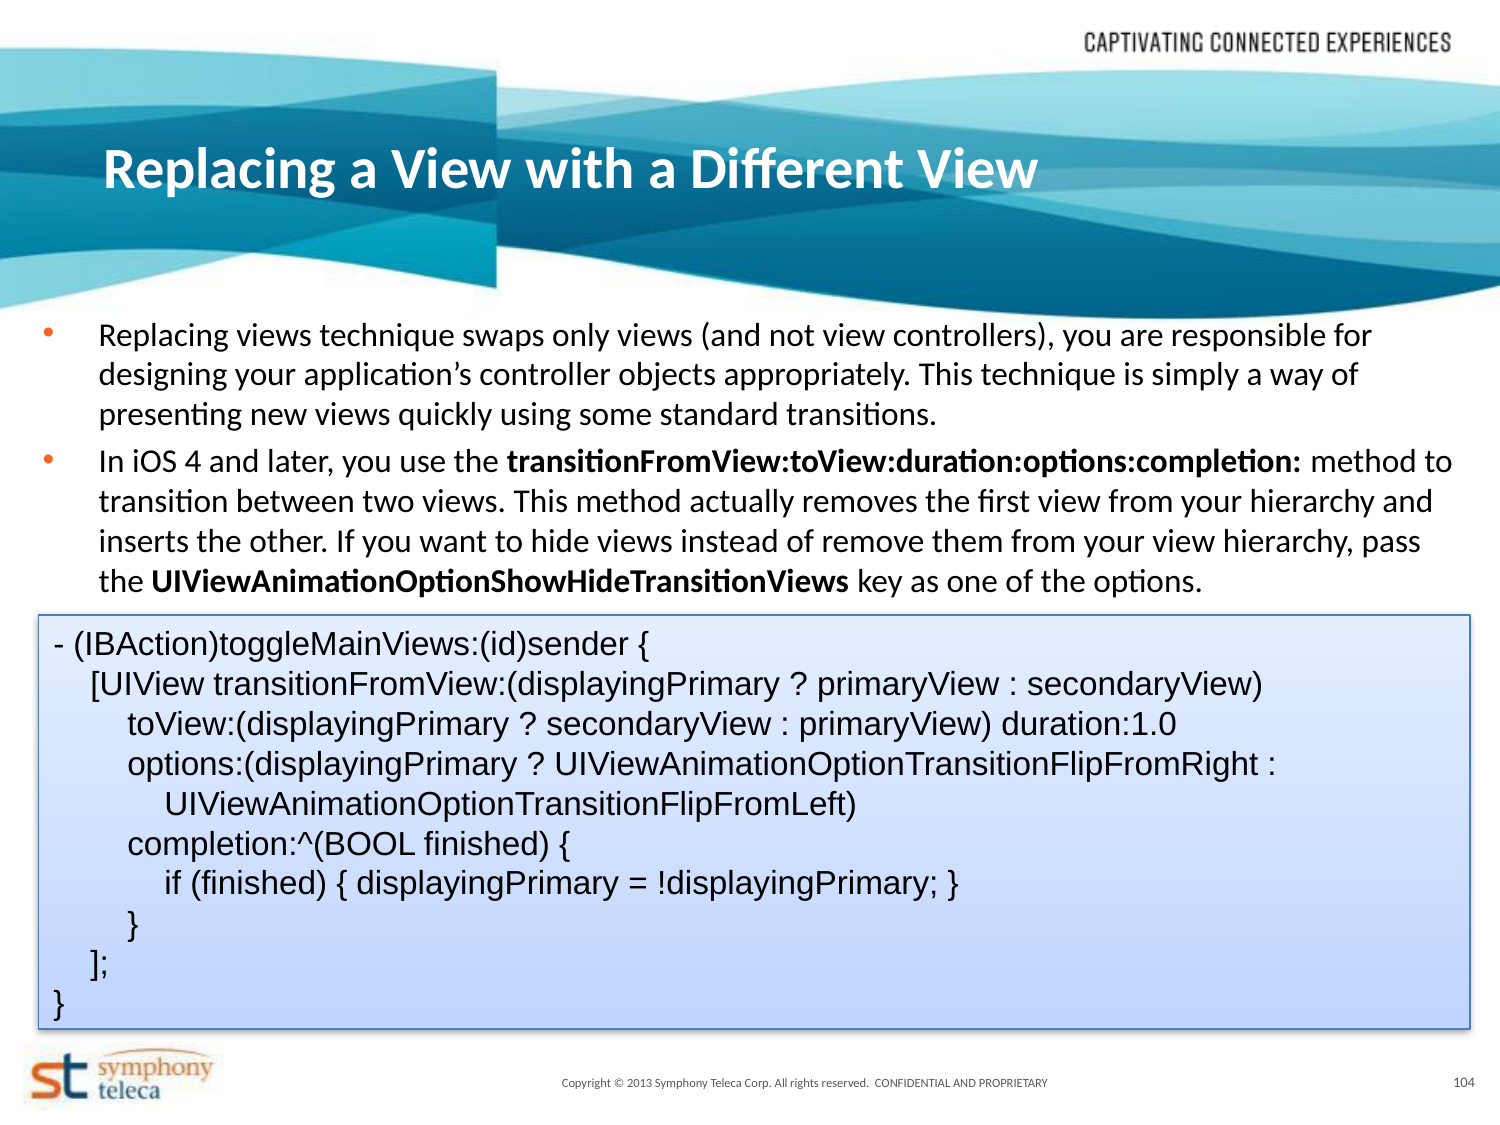

Replacing a View with a Different View

Replacing views technique swaps only views (and not view controllers), you are responsible for designing your application’s controller objects appropriately. This technique is simply a way of presenting new views quickly using some standard transitions.
In iOS 4 and later, you use the transitionFromView:toView:duration:options:completion: method to transition between two views. This method actually removes the first view from your hierarchy and inserts the other. If you want to hide views instead of remove them from your view hierarchy, pass the UIViewAnimationOptionShowHideTransitionViews key as one of the options.

- (IBAction)toggleMainViews:(id)sender {
    [UIView transitionFromView:(displayingPrimary ? primaryView : secondaryView)
        toView:(displayingPrimary ? secondaryView : primaryView) duration:1.0
        options:(displayingPrimary ? UIViewAnimationOptionTransitionFlipFromRight :
            UIViewAnimationOptionTransitionFlipFromLeft)
        completion:^(BOOL finished) {
            if (finished) { displayingPrimary = !displayingPrimary; }
        }
    ];
}